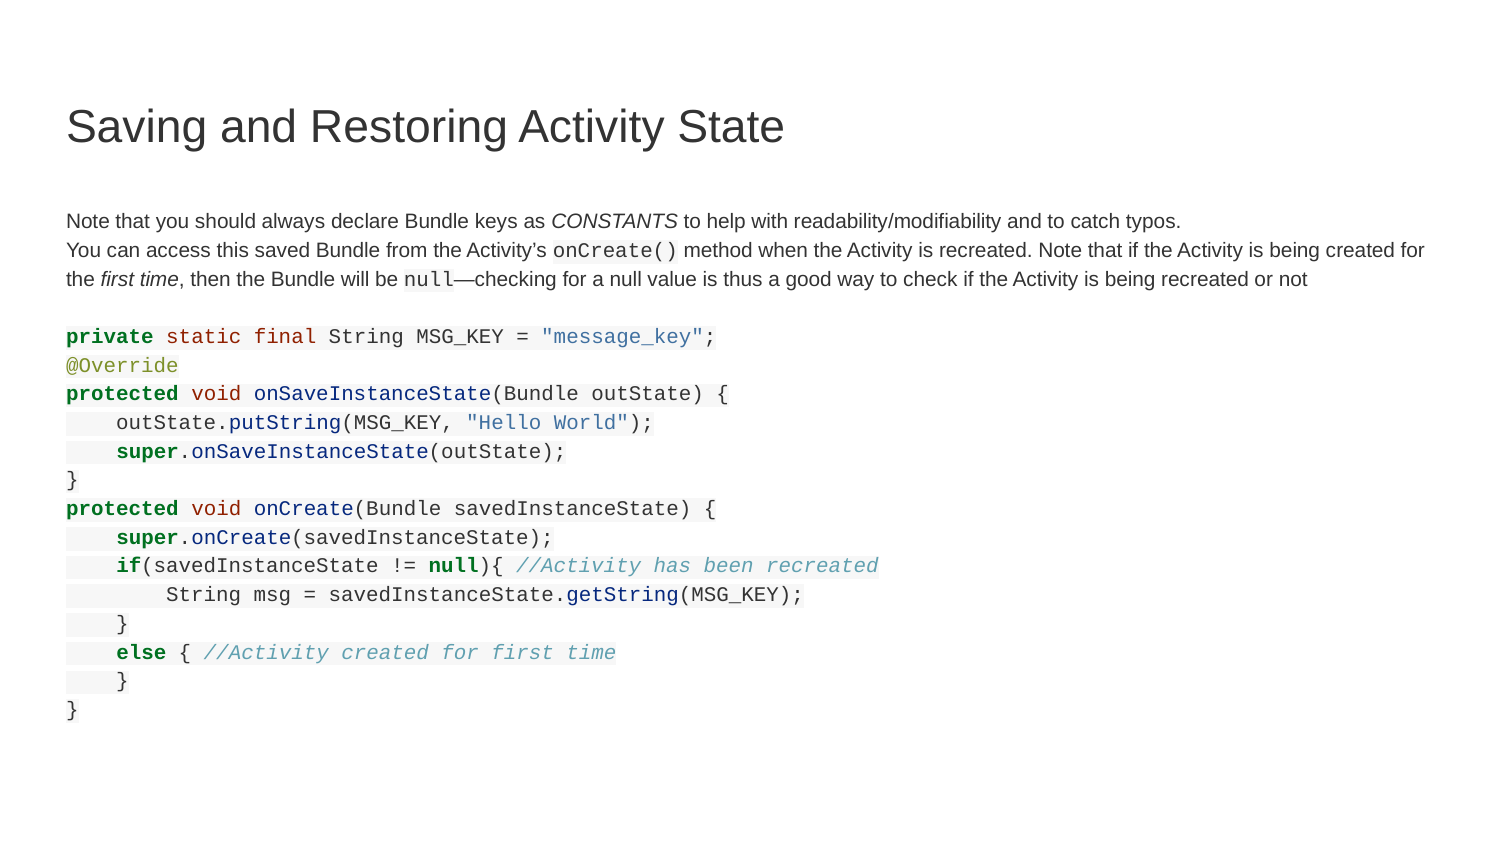

# Saving and Restoring Activity State
Note that you should always declare Bundle keys as CONSTANTS to help with readability/modifiability and to catch typos.
You can access this saved Bundle from the Activity’s onCreate() method when the Activity is recreated. Note that if the Activity is being created for the first time, then the Bundle will be null—checking for a null value is thus a good way to check if the Activity is being recreated or not
private static final String MSG_KEY = "message_key";
@Override
protected void onSaveInstanceState(Bundle outState) {
    outState.putString(MSG_KEY, "Hello World");
    super.onSaveInstanceState(outState);
}
protected void onCreate(Bundle savedInstanceState) {
    super.onCreate(savedInstanceState);
    if(savedInstanceState != null){ //Activity has been recreated
        String msg = savedInstanceState.getString(MSG_KEY);
    }
    else { //Activity created for first time
    }
}